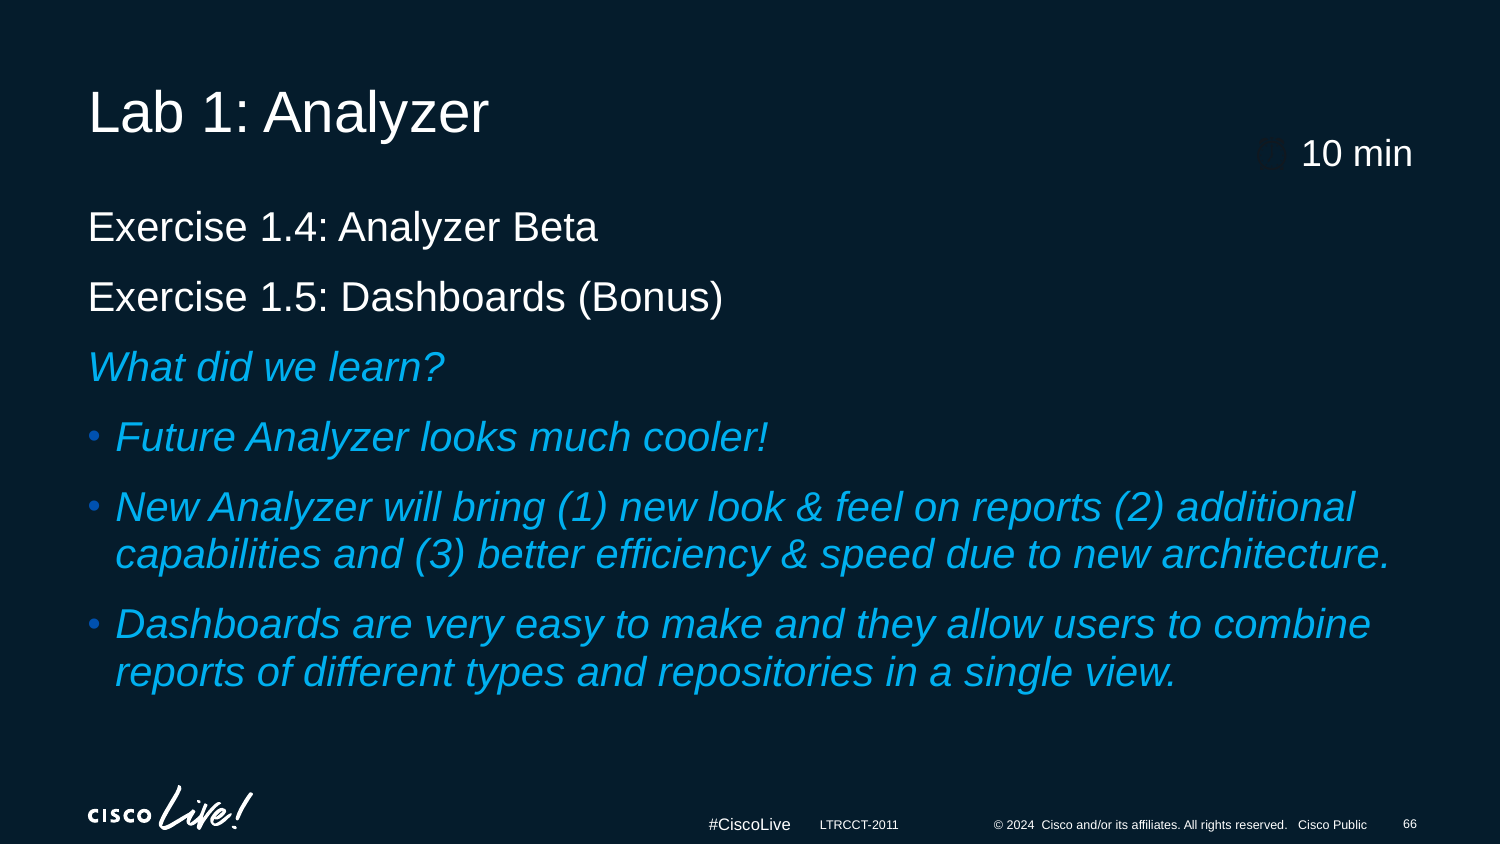

# Lab 1: Analyzer
⏰ 10 min
Exercise 1.4: Analyzer Beta
Exercise 1.5: Dashboards (Bonus)
What did we learn?
Future Analyzer looks much cooler!
New Analyzer will bring (1) new look & feel on reports (2) additional capabilities and (3) better efficiency & speed due to new architecture.
Dashboards are very easy to make and they allow users to combine reports of different types and repositories in a single view.

66
LTRCCT-2011